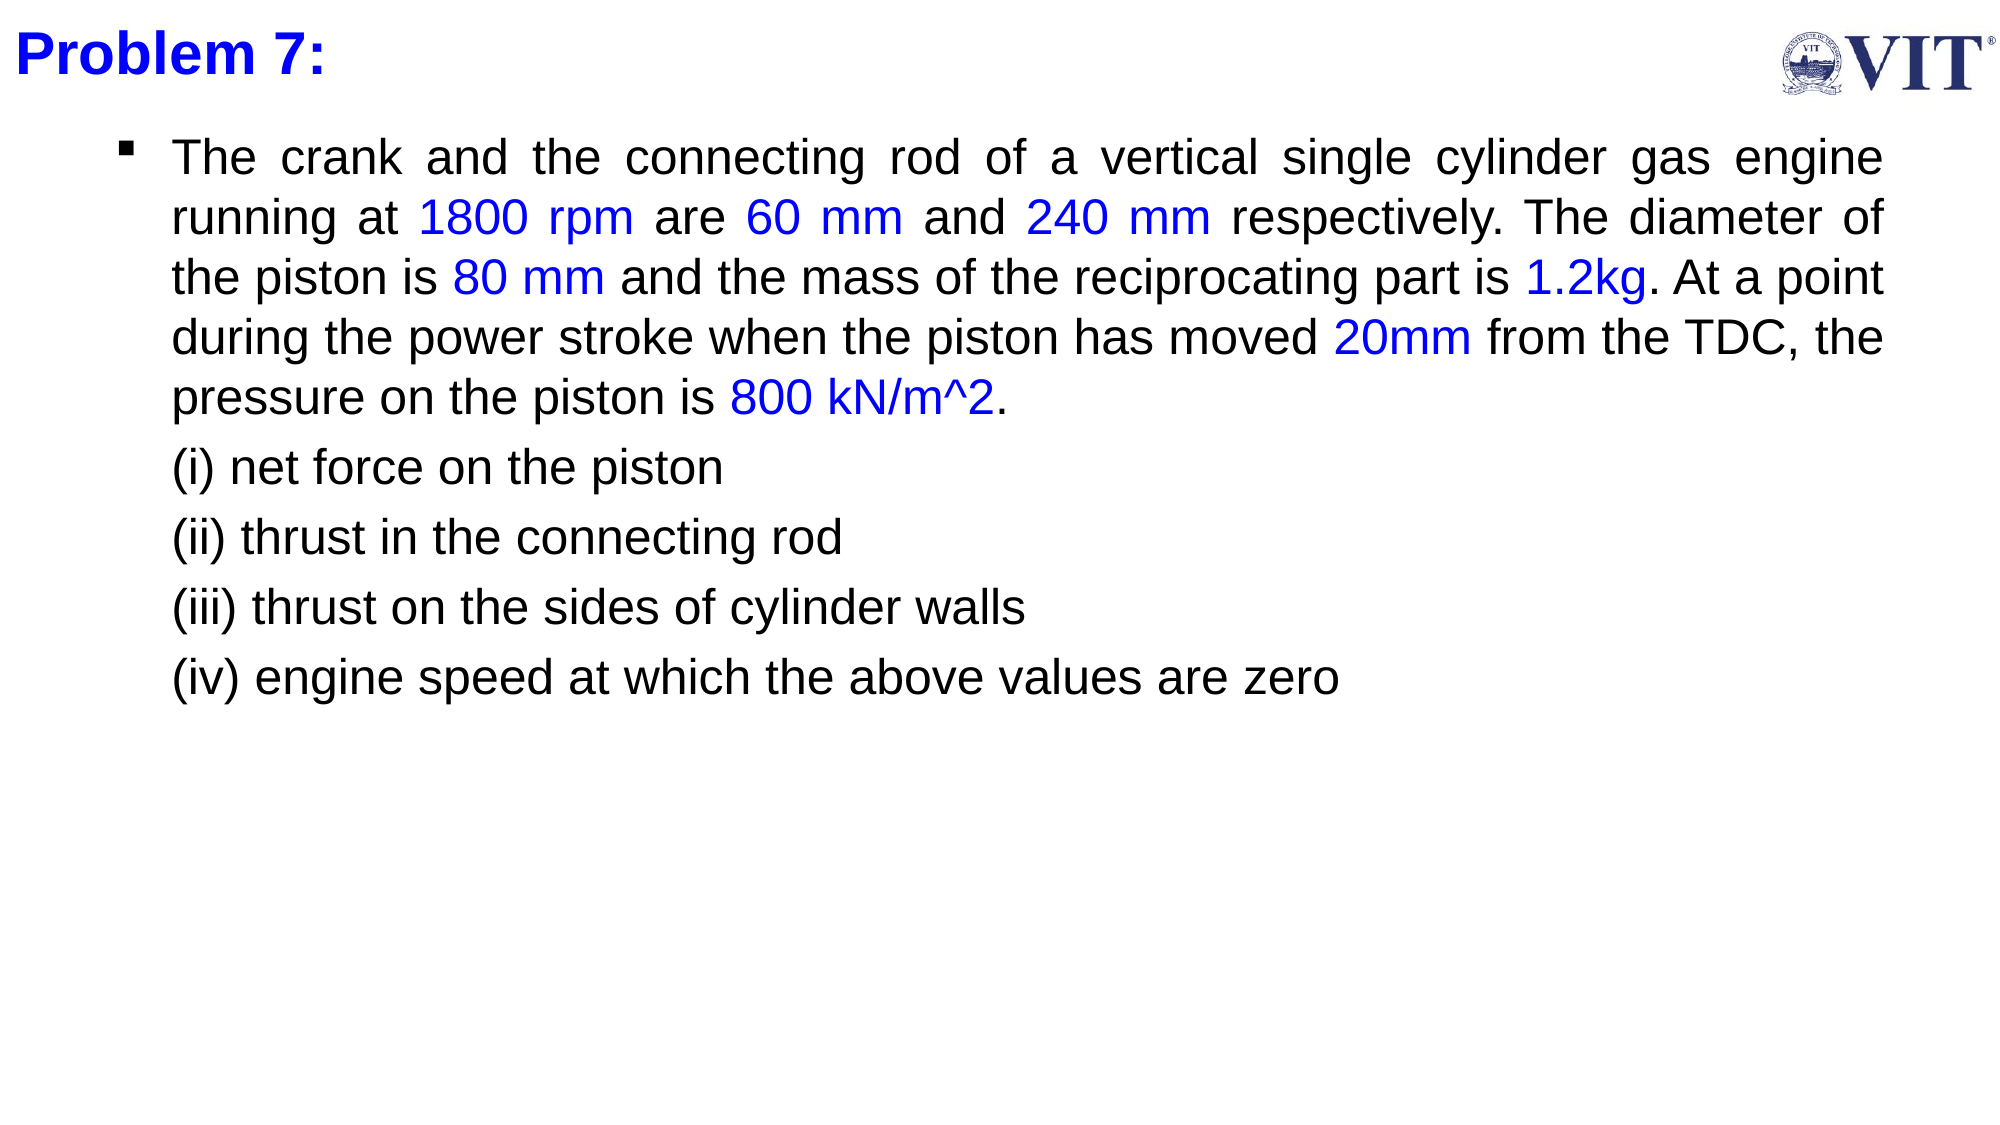

# Problem 7:
The crank and the connecting rod of a vertical single cylinder gas engine running at 1800 rpm are 60 mm and 240 mm respectively. The diameter of the piston is 80 mm and the mass of the reciprocating part is 1.2kg. At a point during the power stroke when the piston has moved 20mm from the TDC, the pressure on the piston is 800 kN/m^2.
	(i) net force on the piston
 	(ii) thrust in the connecting rod
	(iii) thrust on the sides of cylinder walls
	(iv) engine speed at which the above values are zero